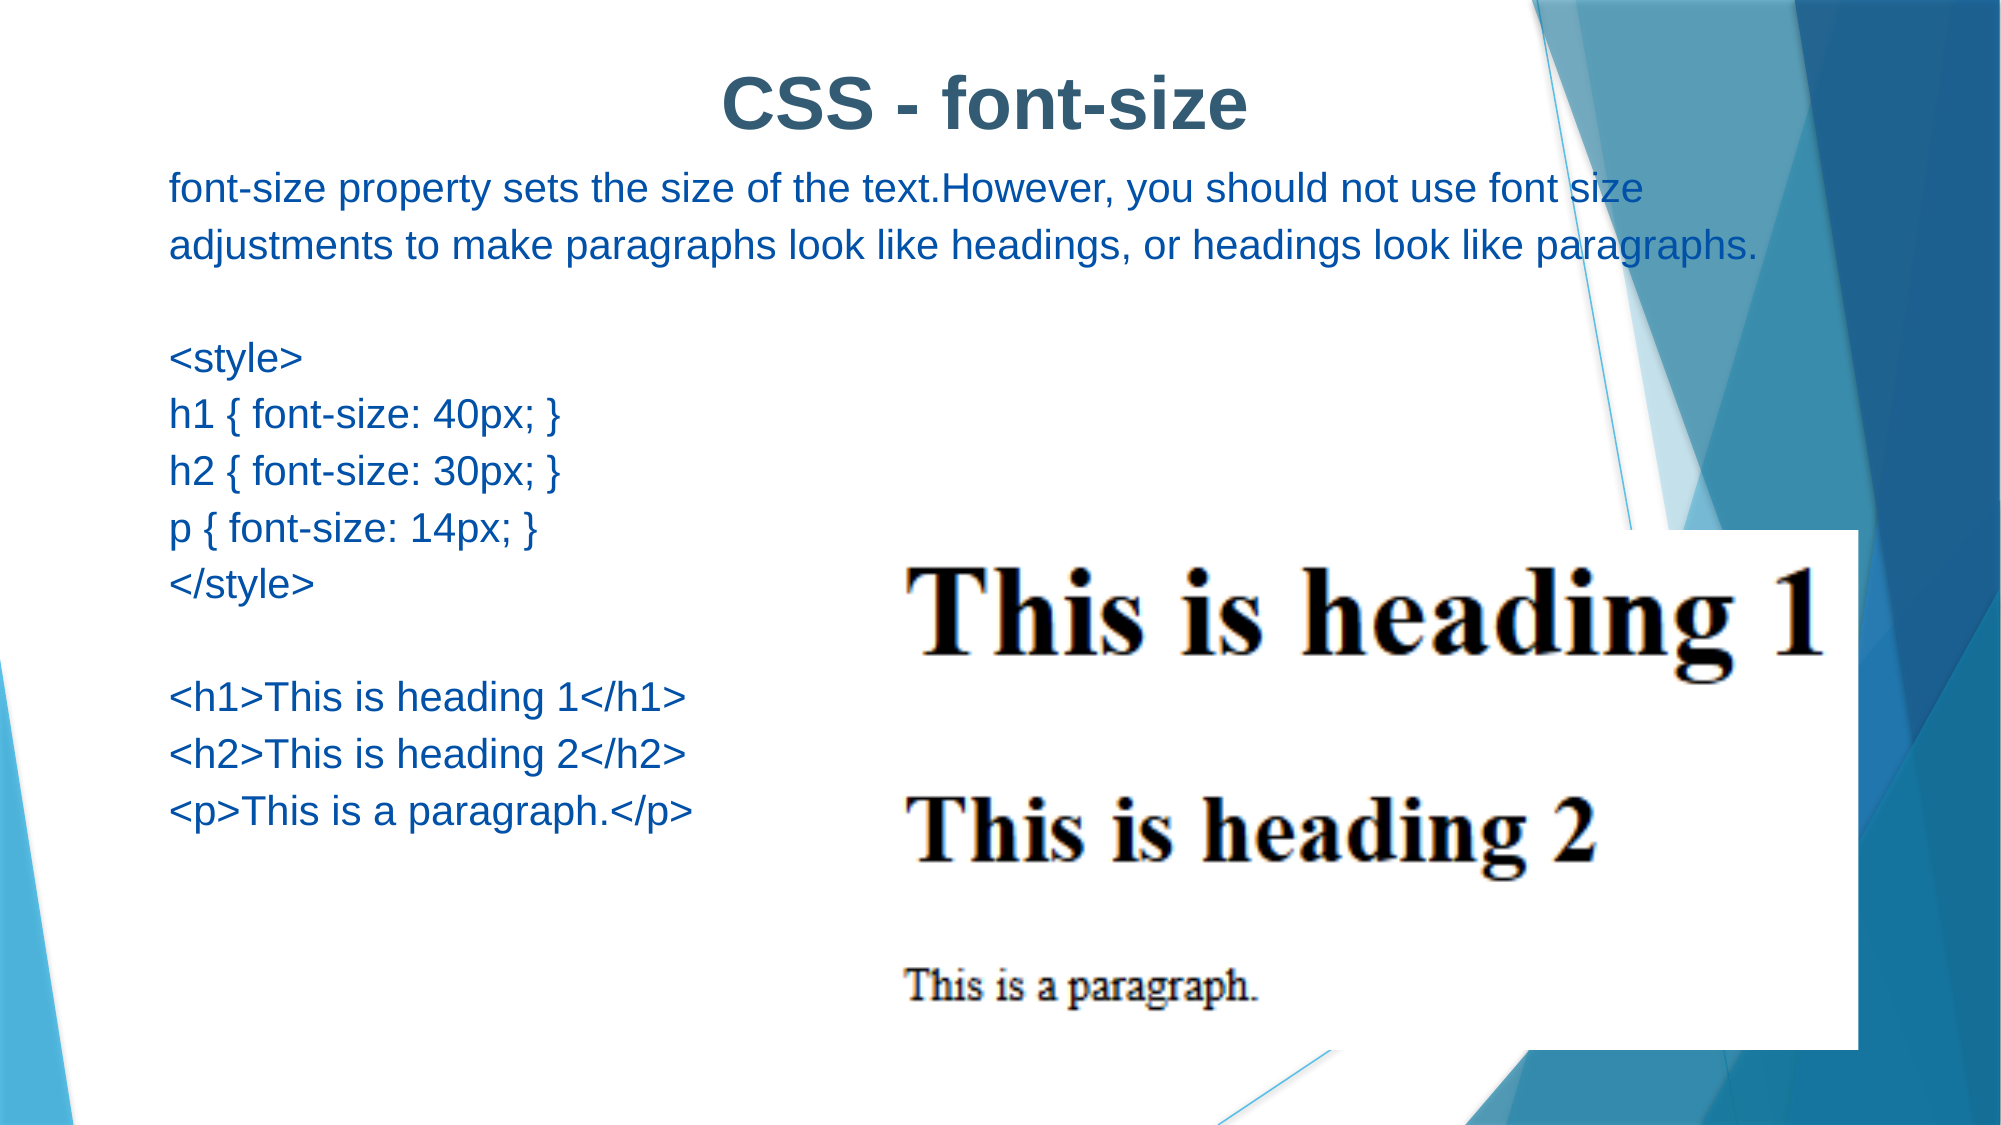

CSS - font-size
font-size property sets the size of the text.However, you should not use font size adjustments to make paragraphs look like headings, or headings look like paragraphs.

<style>
h1 { font-size: 40px; }
h2 { font-size: 30px; }
p { font-size: 14px; }
</style>

<h1>This is heading 1</h1>
<h2>This is heading 2</h2>
<p>This is a paragraph.</p>